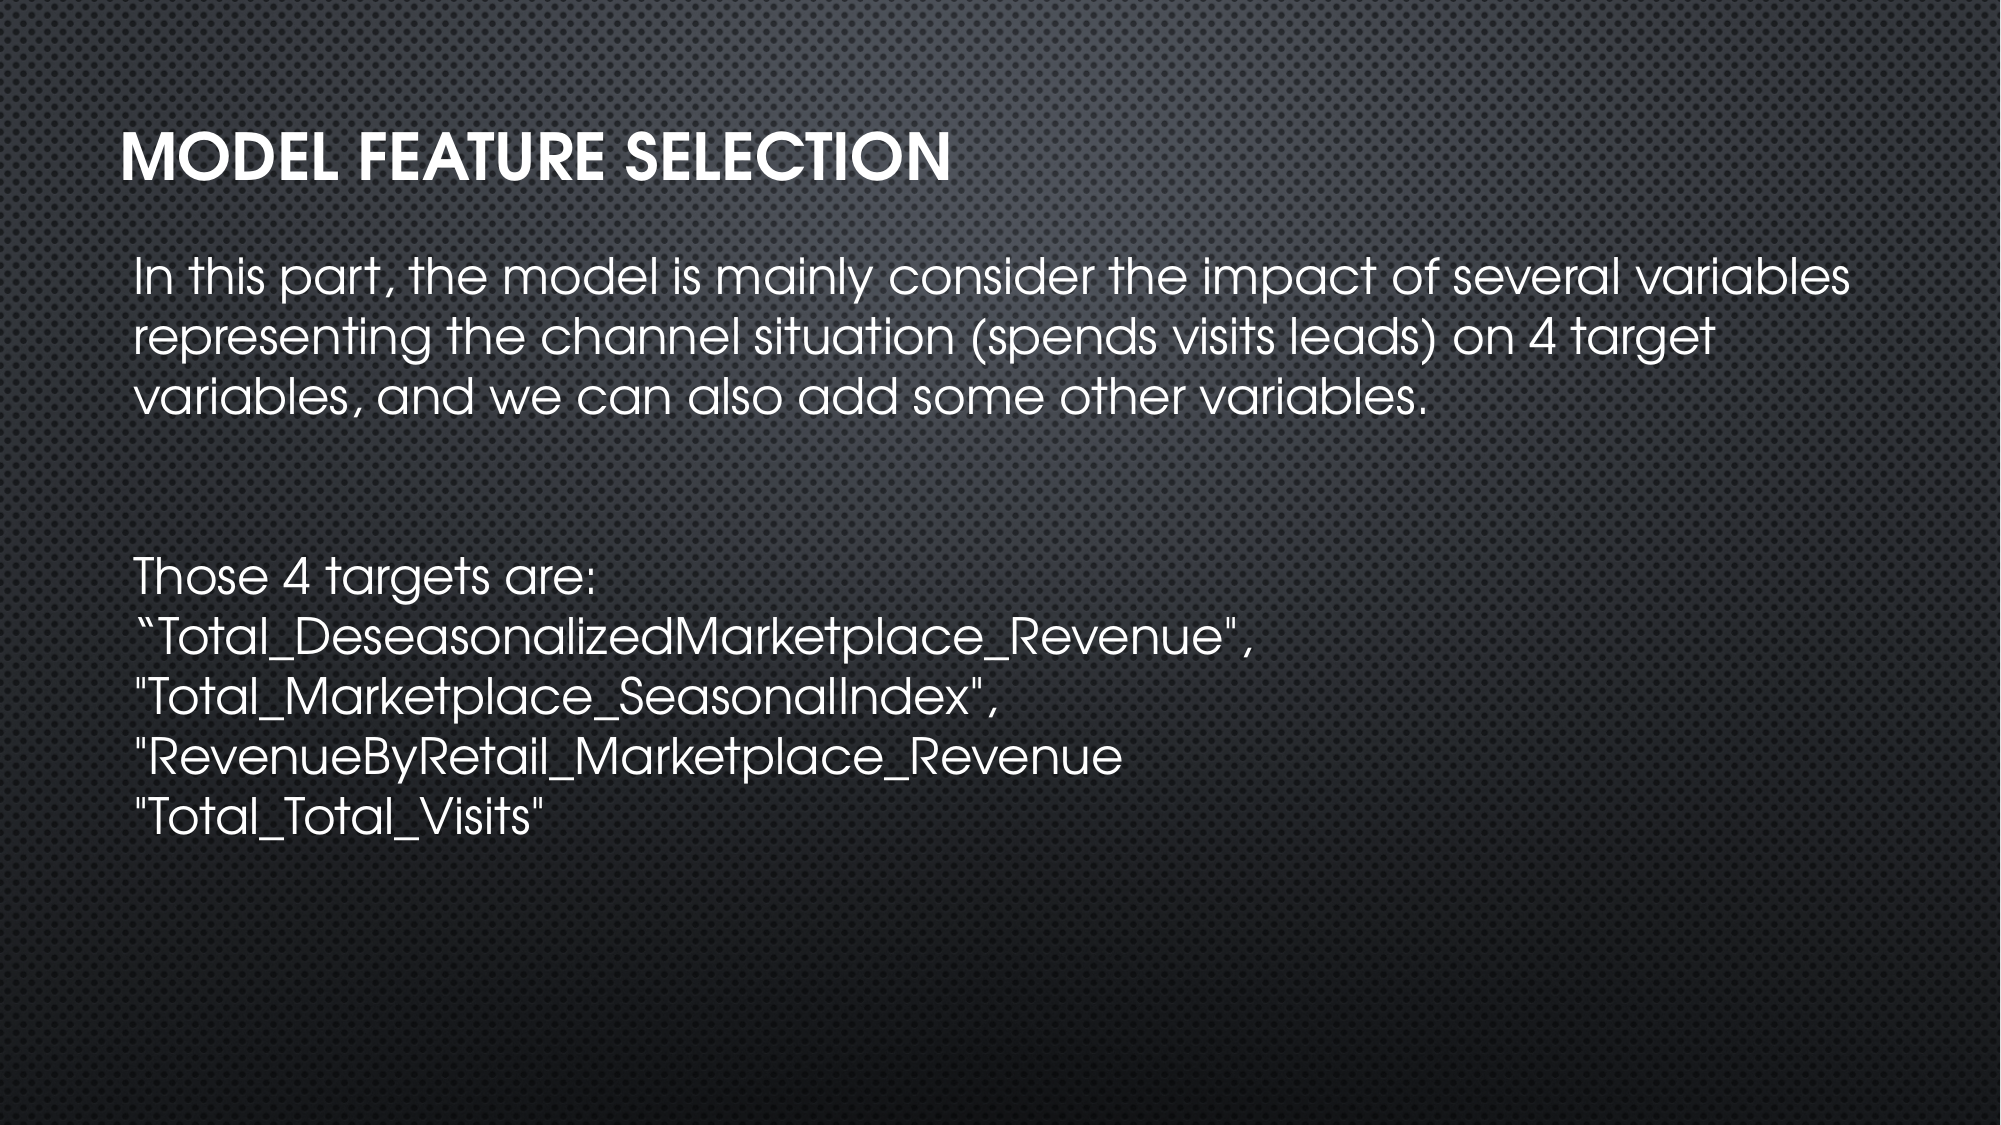

# Model feature selection
In this part, the model is mainly consider the impact of several variables representing the channel situation (spends visits leads) on 4 target variables, and we can also add some other variables.

Those 4 targets are:
“Total_DeseasonalizedMarketplace_Revenue",
"Total_Marketplace_SeasonalIndex",
"RevenueByRetail_Marketplace_Revenue
"Total_Total_Visits"